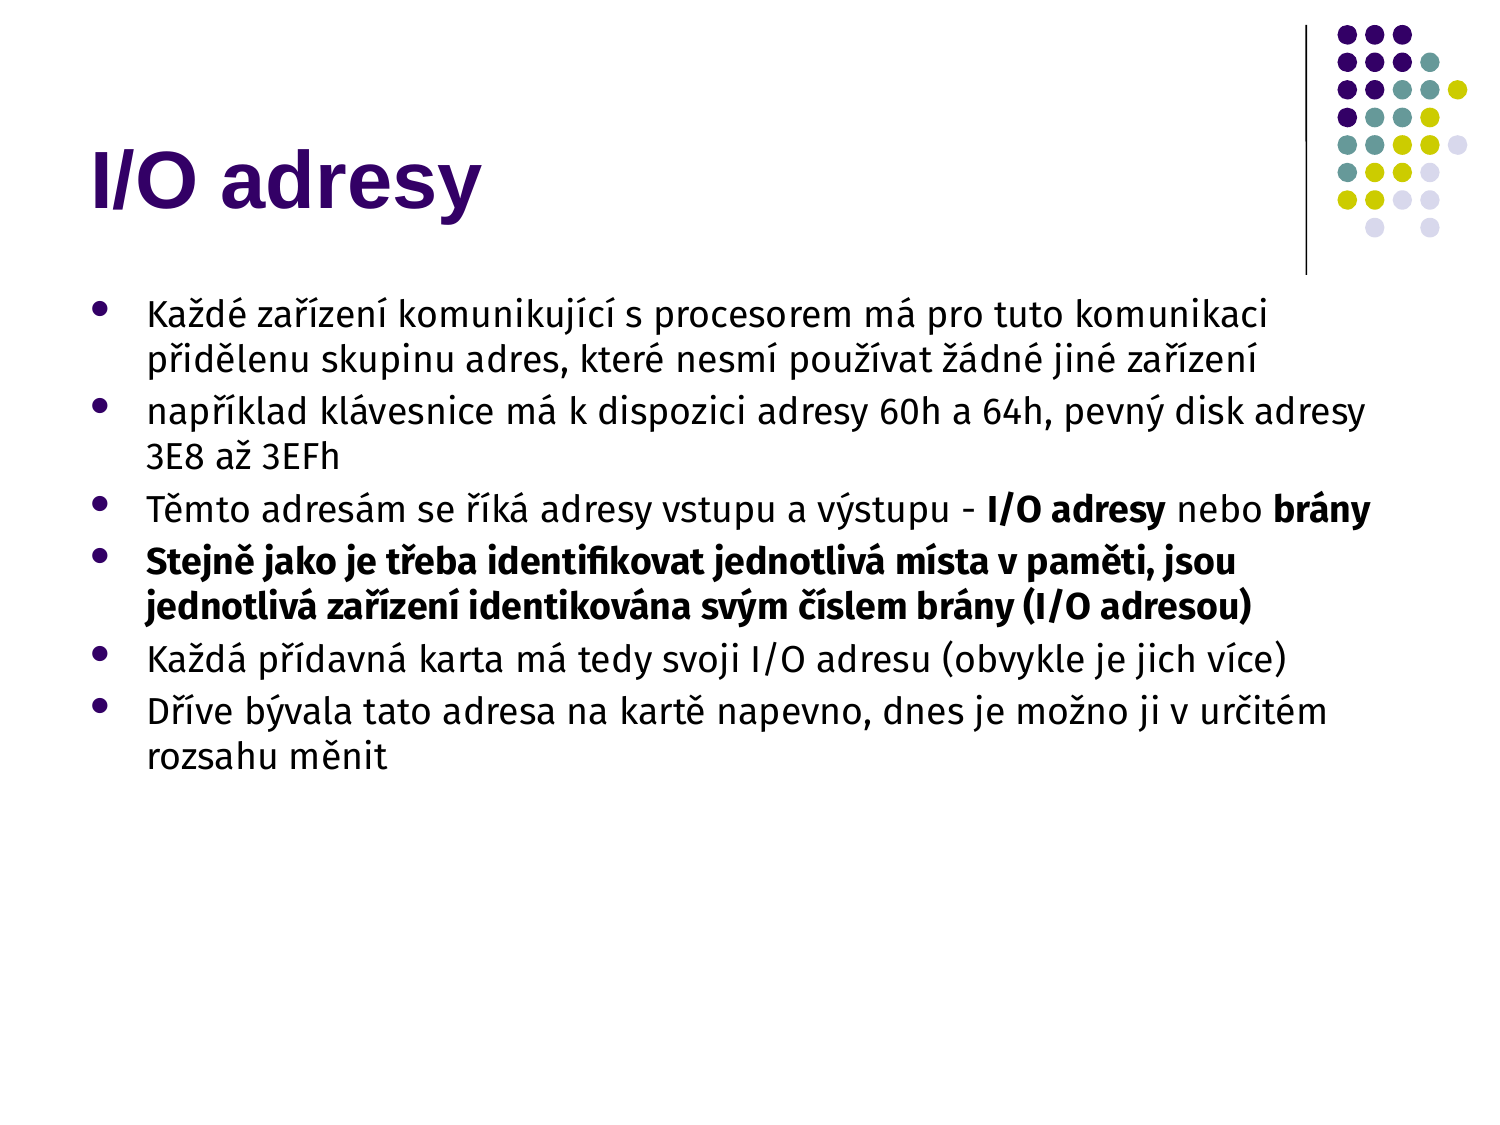

# I/O adresy
Každé zařízení komunikující s procesorem má pro tuto komunikaci přidělenu skupinu adres, které nesmí používat žádné jiné zařízení
například klávesnice má k dispozici adresy 60h a 64h, pevný disk adresy 3E8 až 3EFh
Těmto adresám se říká adresy vstupu a výstupu - I/O adresy nebo brány
Stejně jako je třeba identifikovat jednotlivá místa v paměti, jsou jednotlivá zařízení identikována svým číslem brány (I/O adresou)
Každá přídavná karta má tedy svoji I/O adresu (obvykle je jich více)
Dříve bývala tato adresa na kartě napevno, dnes je možno ji v určitém rozsahu měnit